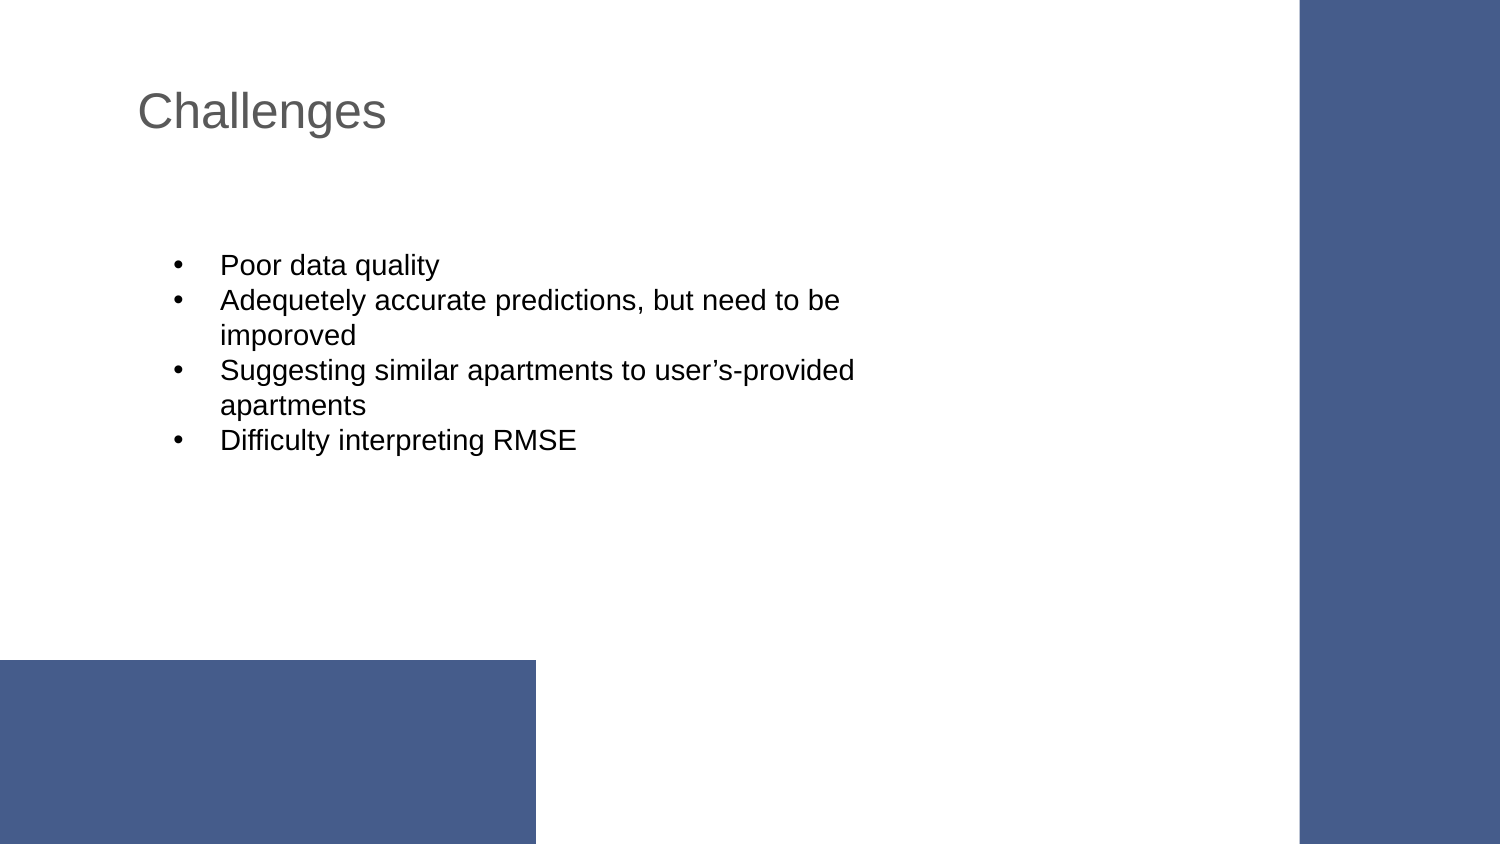

Challenges
Poor data quality
Adequetely accurate predictions, but need to be imporoved
Suggesting similar apartments to user’s-provided apartments
Difficulty interpreting RMSE
#